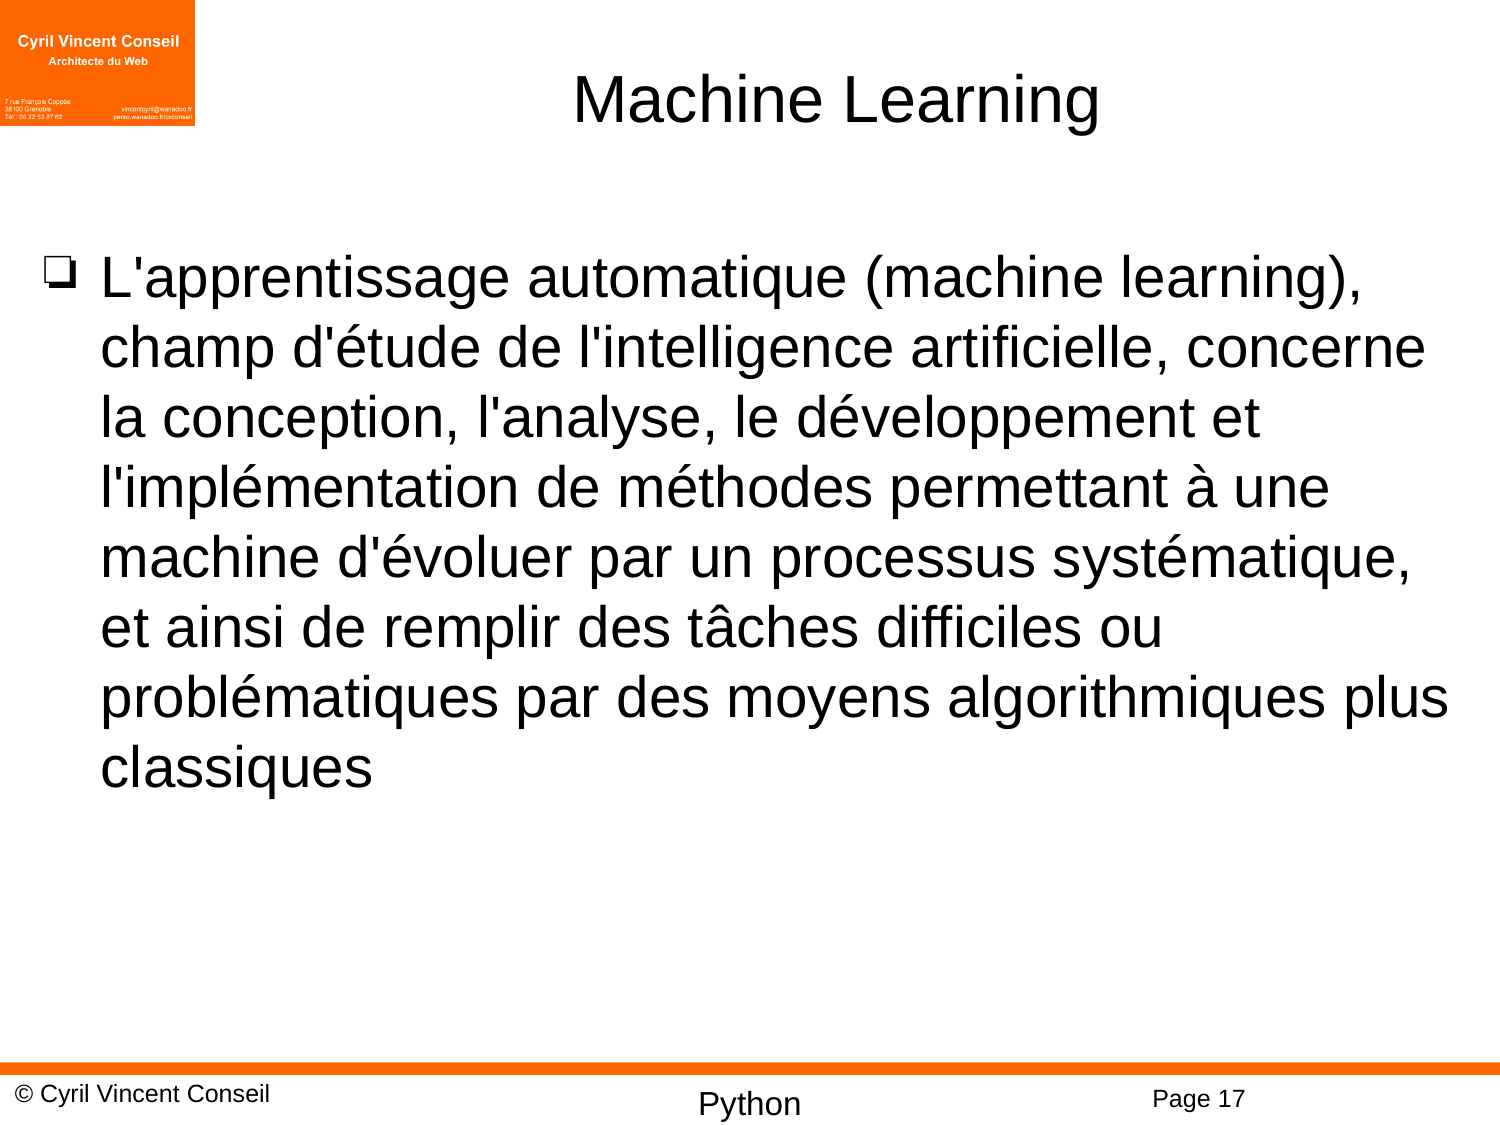

# Machine Learning
L'apprentissage automatique (machine learning), champ d'étude de l'intelligence artificielle, concerne la conception, l'analyse, le développement et l'implémentation de méthodes permettant à une machine d'évoluer par un processus systématique, et ainsi de remplir des tâches difficiles ou problématiques par des moyens algorithmiques plus classiques